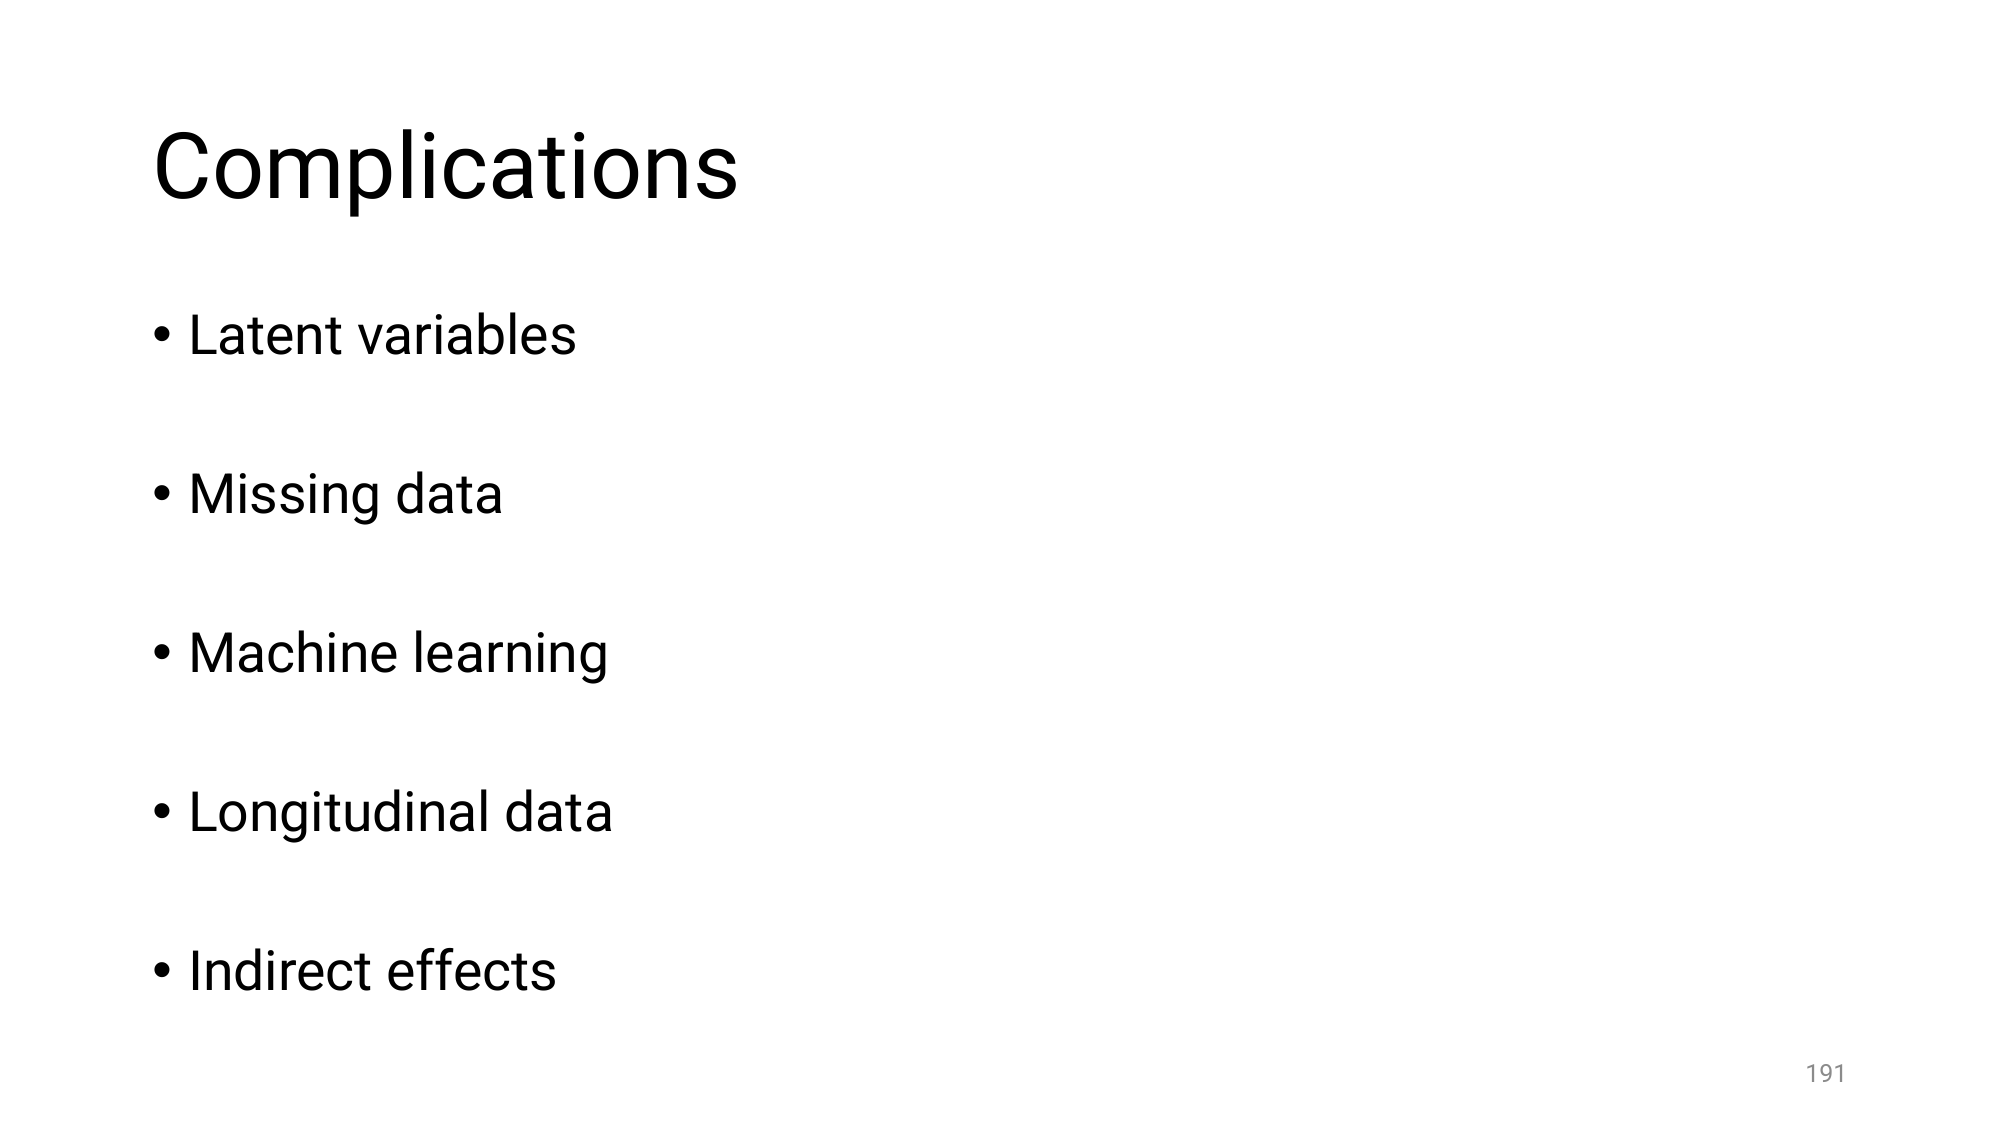

# Complications
Latent variables

Missing data

Machine learning

Longitudinal data

Indirect effects
191